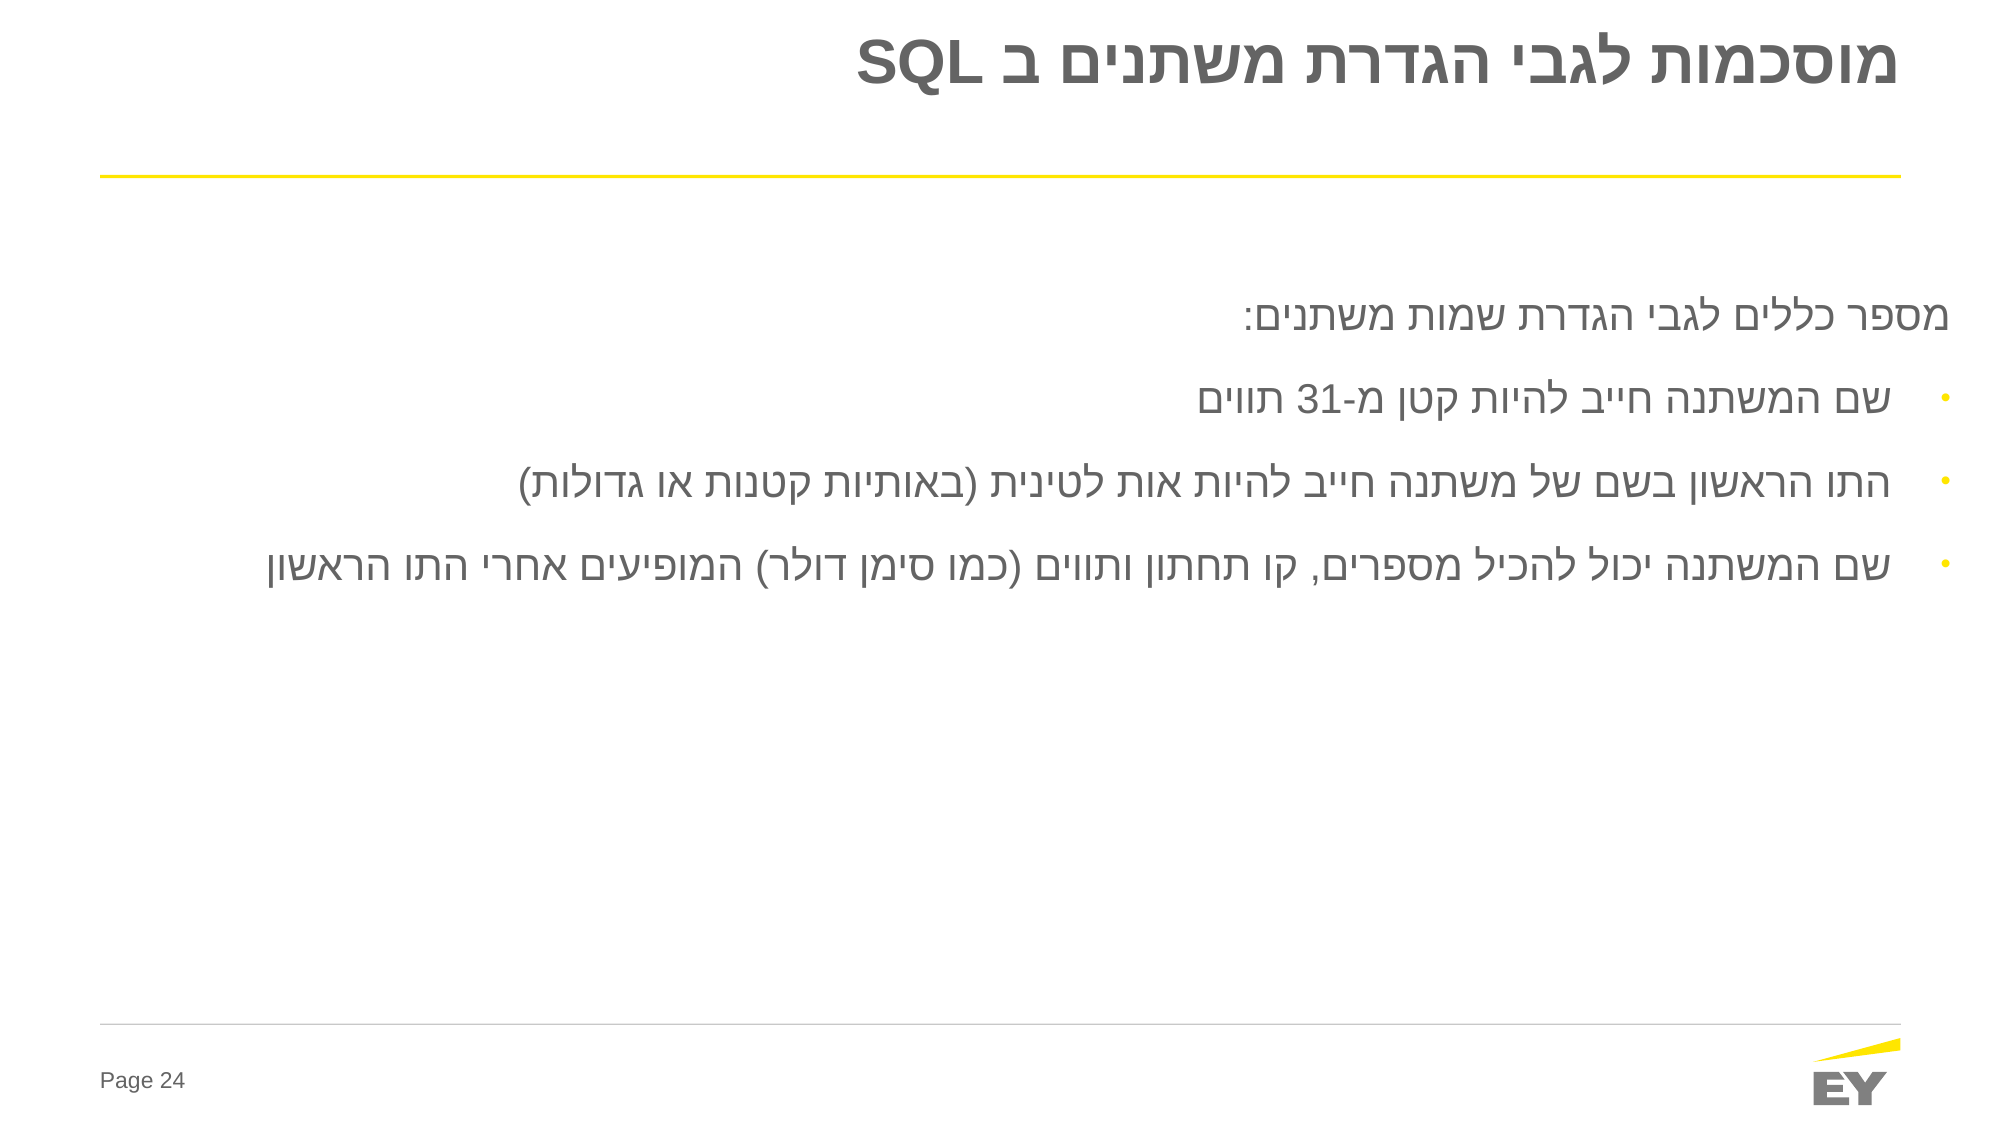

# מוסכמות לגבי הגדרת משתנים ב SQL

מספר כללים לגבי הגדרת שמות משתנים:
שם המשתנה חייב להיות קטן מ-31 תווים
התו הראשון בשם של משתנה חייב להיות אות לטינית (באותיות קטנות או גדולות)
שם המשתנה יכול להכיל מספרים, קו תחתון ותווים (כמו סימן דולר) המופיעים אחרי התו הראשון